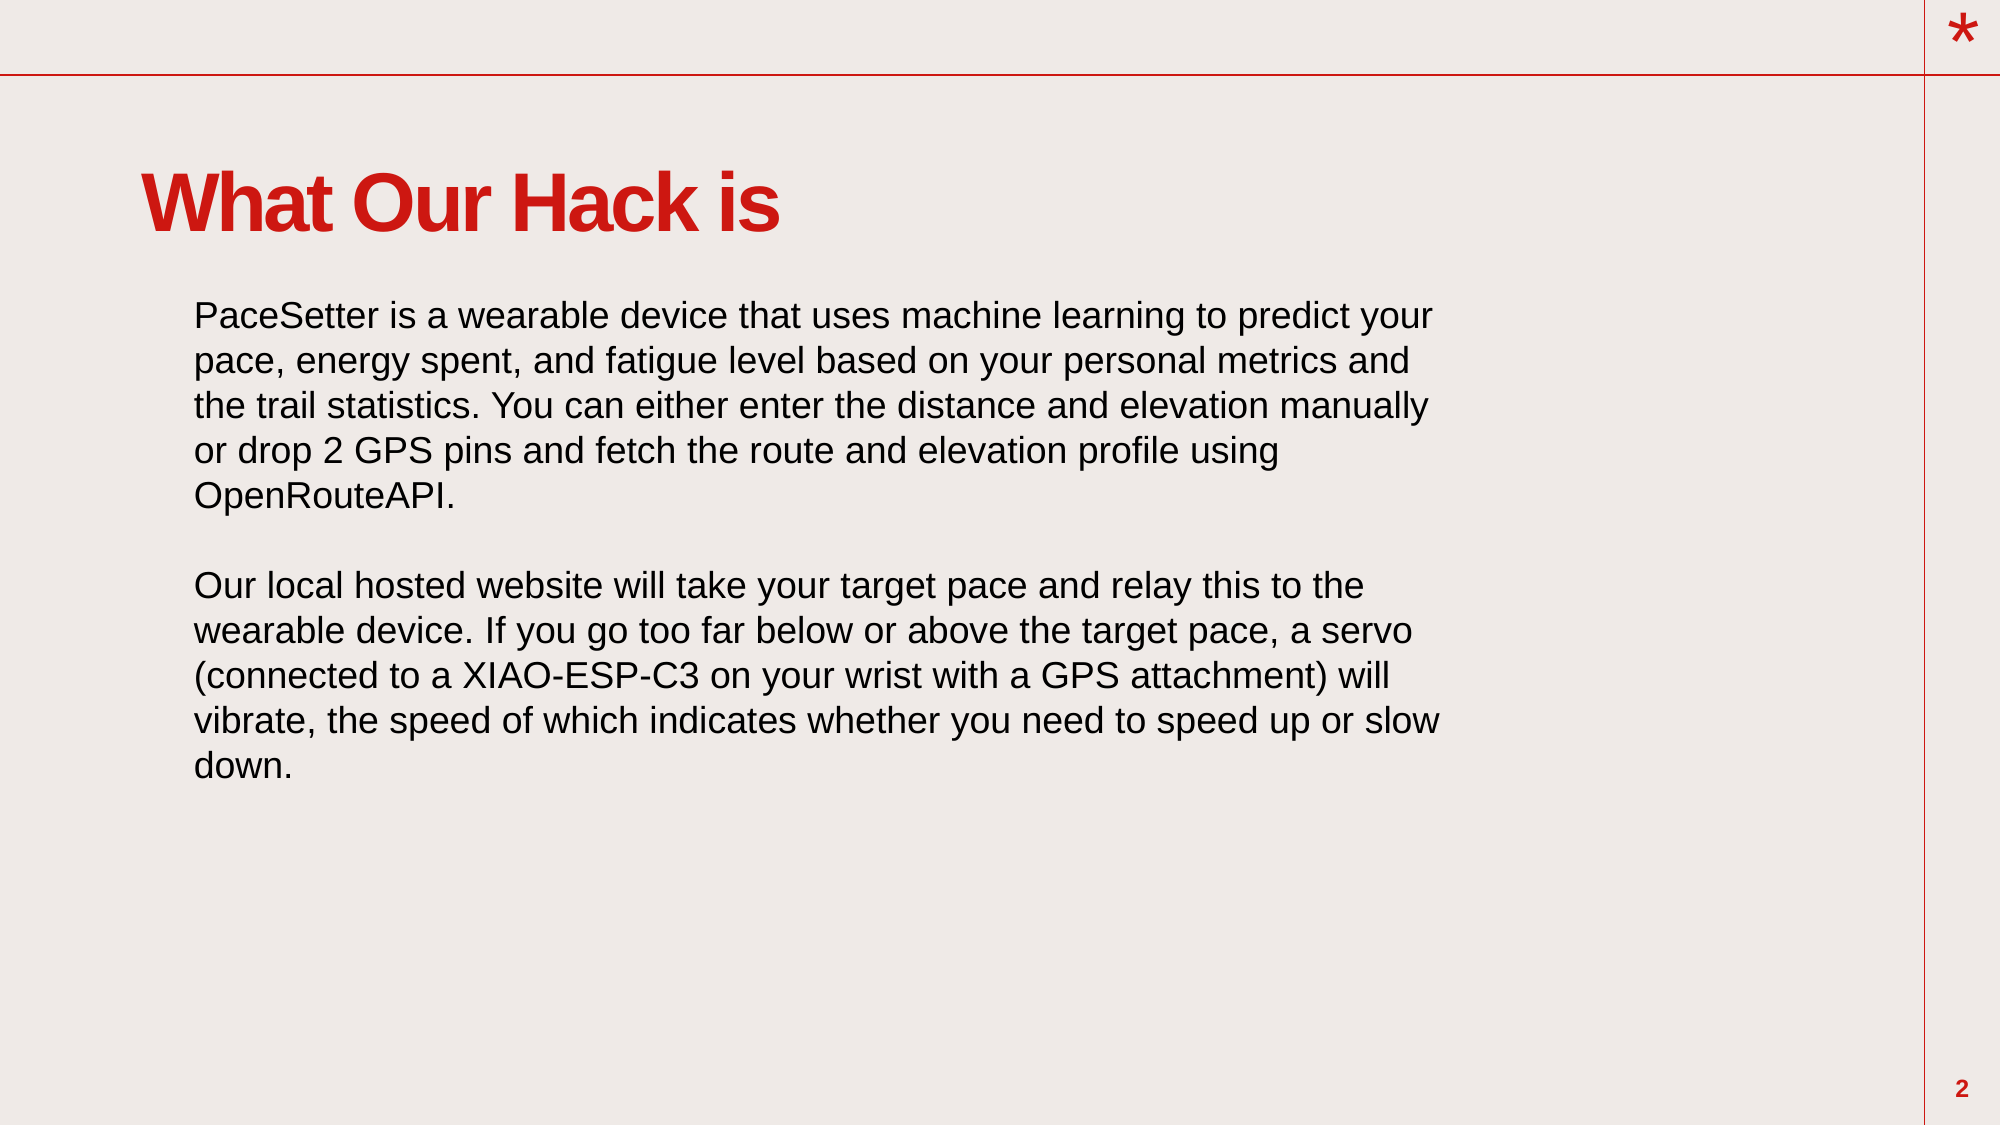

# What Our Hack is
PaceSetter is a wearable device that uses machine learning to predict your pace, energy spent, and fatigue level based on your personal metrics and the trail statistics. You can either enter the distance and elevation manually or drop 2 GPS pins and fetch the route and elevation profile using OpenRouteAPI.

Our local hosted website will take your target pace and relay this to the wearable device. If you go too far below or above the target pace, a servo (connected to a XIAO-ESP-C3 on your wrist with a GPS attachment) will vibrate, the speed of which indicates whether you need to speed up or slow down.
2